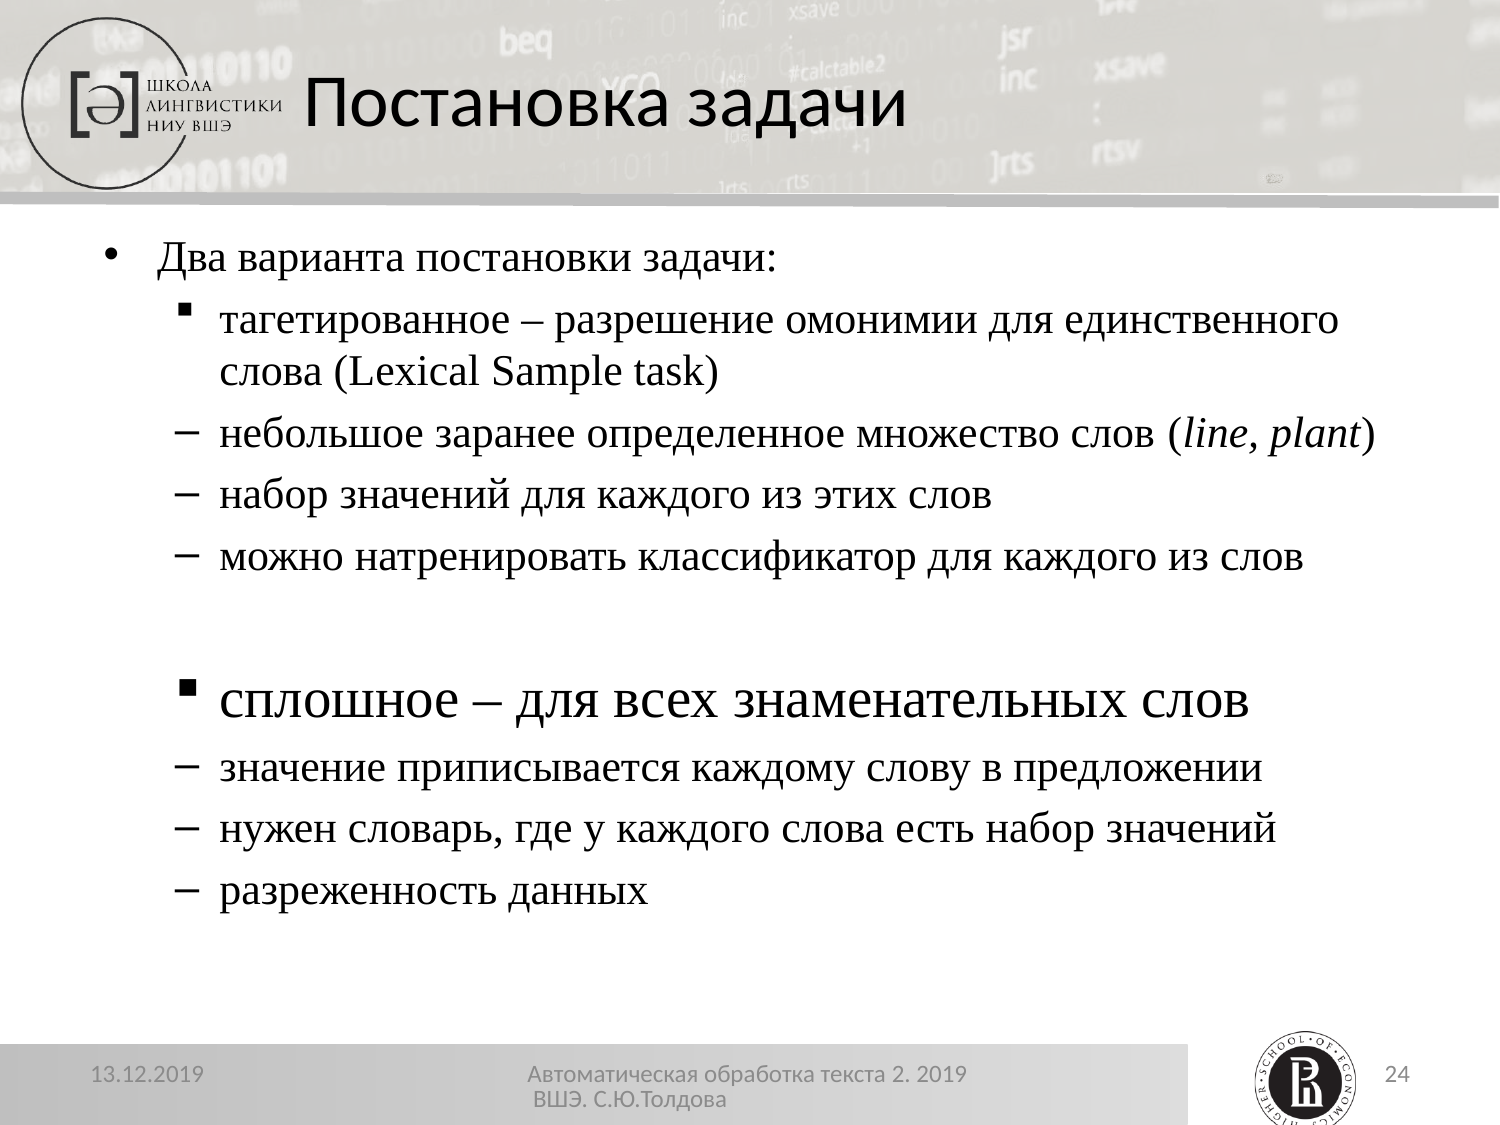

# Постановка задачи
Два варианта постановки задачи:
тагетированное – разрешение омонимии для единственного слова (Lexical Sample task)
небольшое заранее определенное множество слов (line, plant)
набор значений для каждого из этих слов
можно натренировать классификатор для каждого из слов

сплошное – для всех знаменательных слов
значение приписывается каждому слову в предложении
нужен словарь, где у каждого слова есть набор значений
разреженность данных

13.12.2019
Автоматическая обработка текста 2. 2019 ВШЭ. С.Ю.Толдова
24